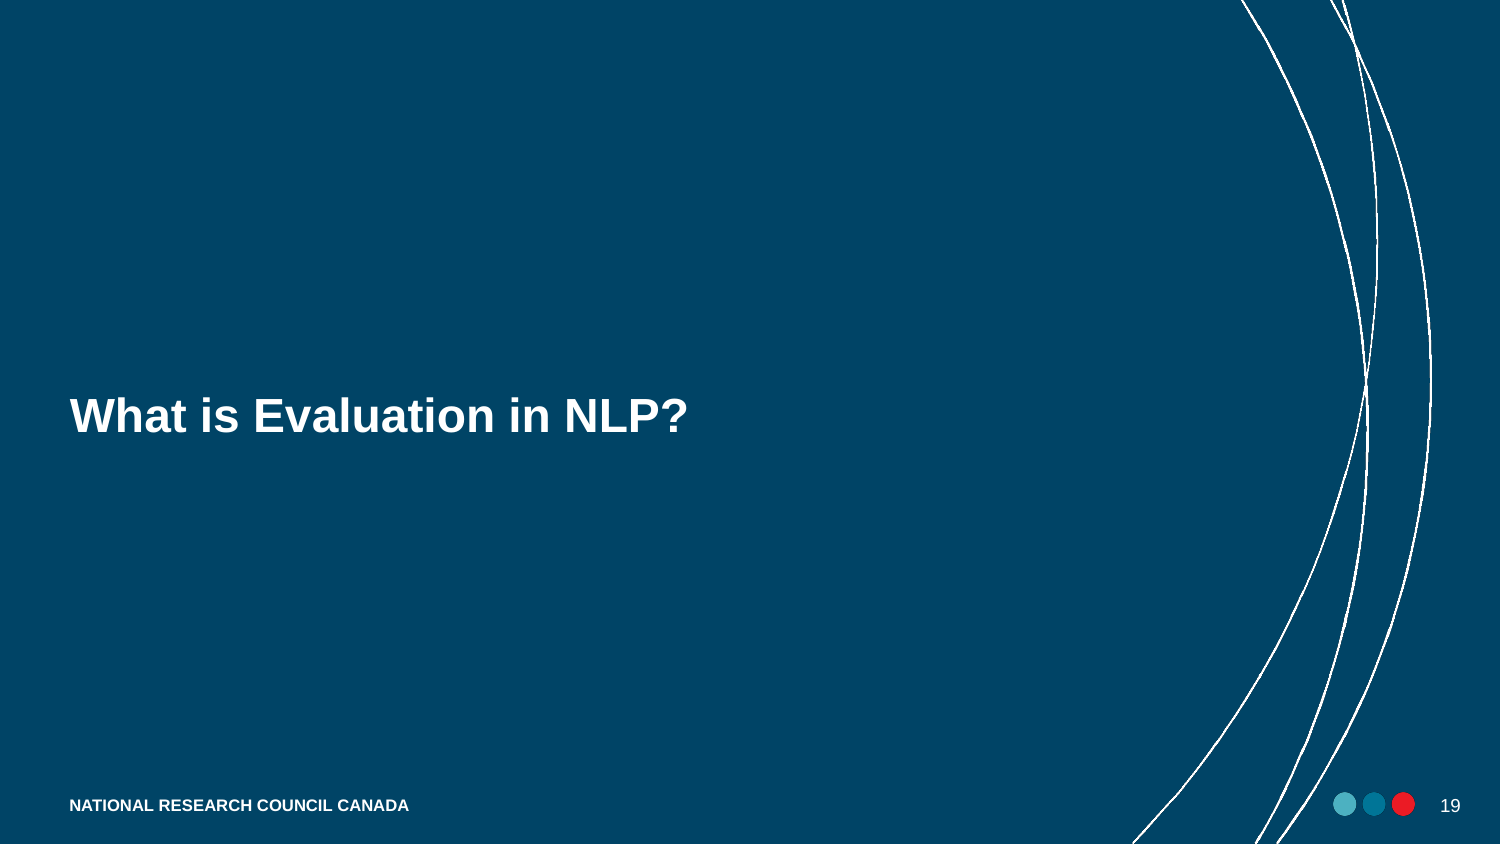

# What is Evaluation in NLP?

NATIONAL RESEARCH COUNCIL CANADA
19